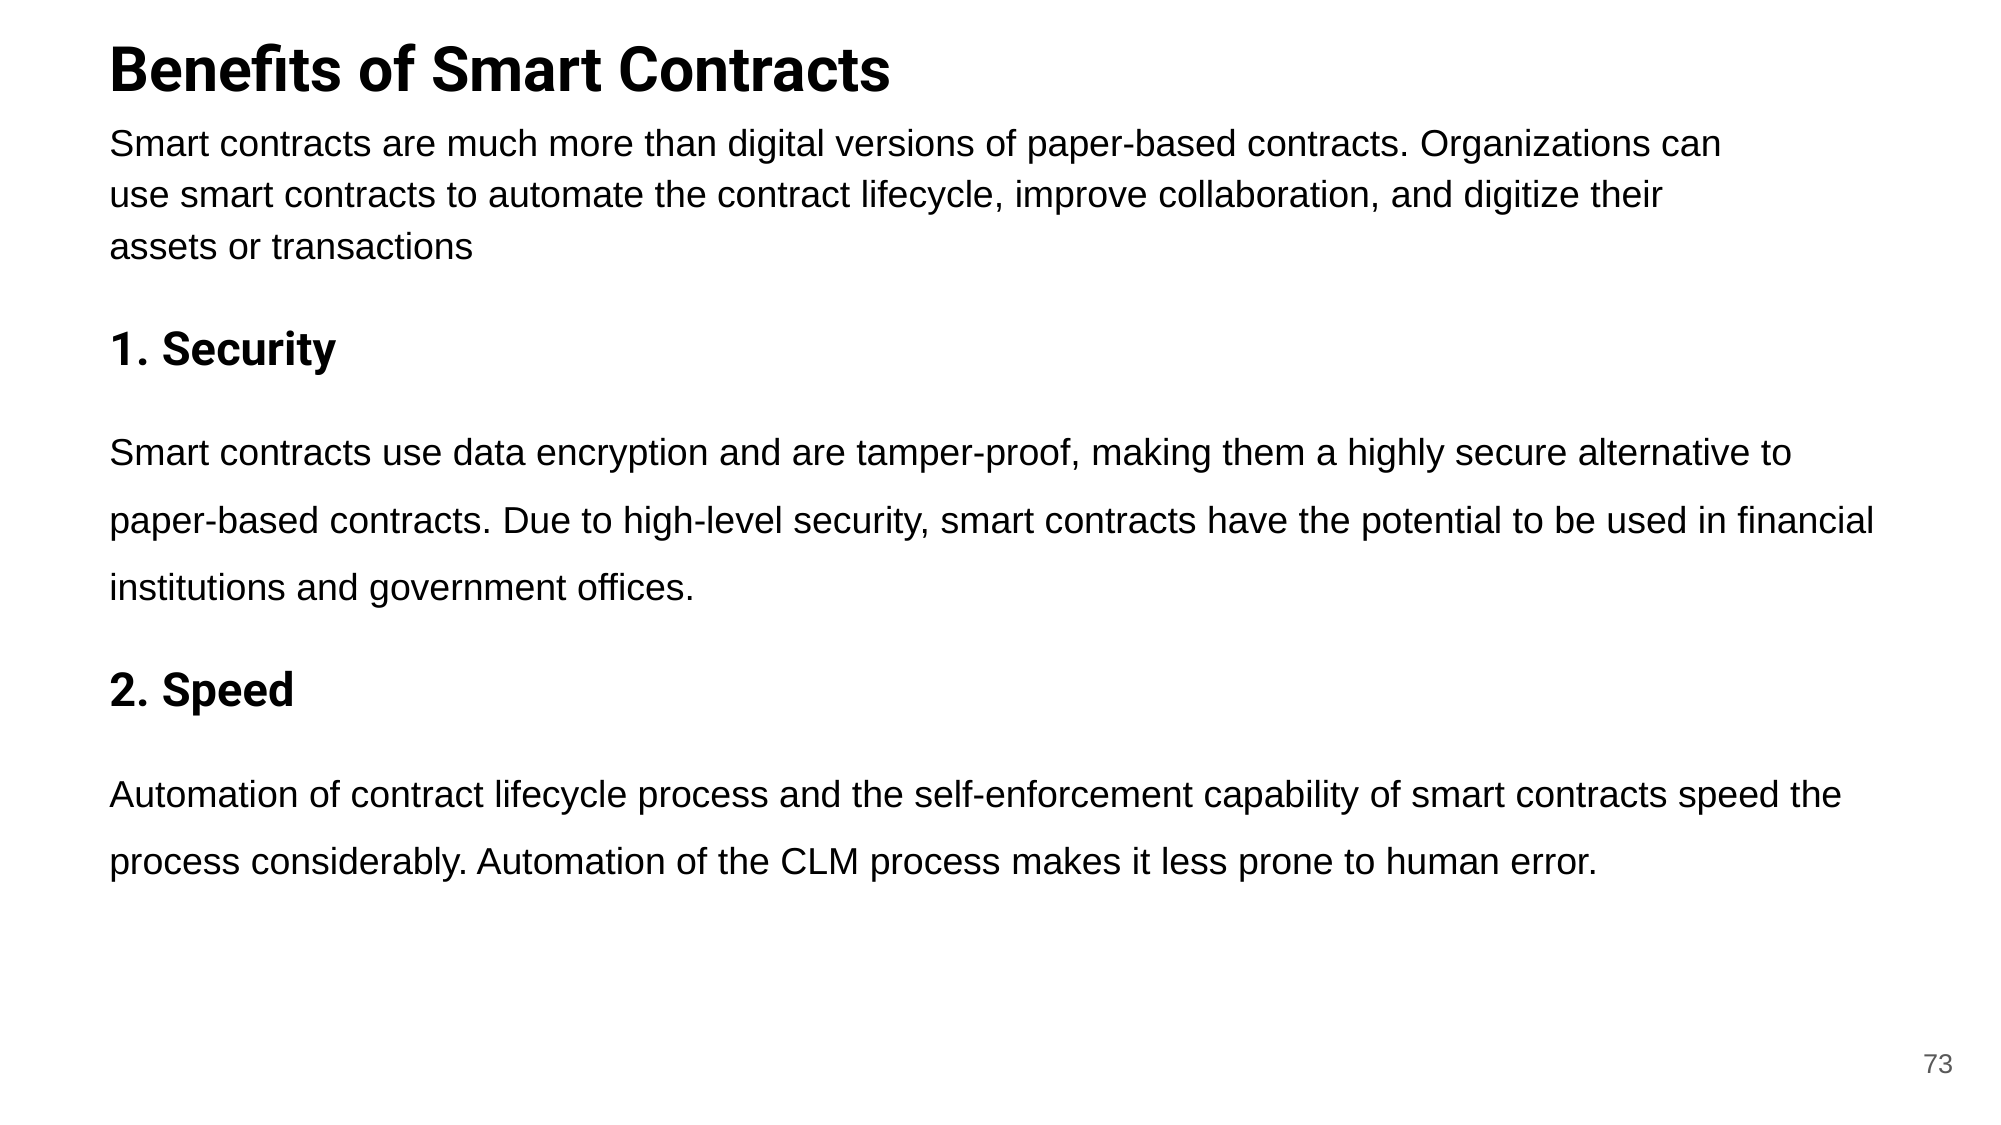

Benefits of Smart Contracts
Smart contracts are much more than digital versions of paper-based contracts. Organizations can use smart contracts to automate the contract lifecycle, improve collaboration, and digitize their assets or transactions
1. Security
Smart contracts use data encryption and are tamper-proof, making them a highly secure alternative to paper-based contracts. Due to high-level security, smart contracts have the potential to be used in financial institutions and government offices.
2. Speed
Automation of contract lifecycle process and the self-enforcement capability of smart contracts speed the process considerably. Automation of the CLM process makes it less prone to human error.

73